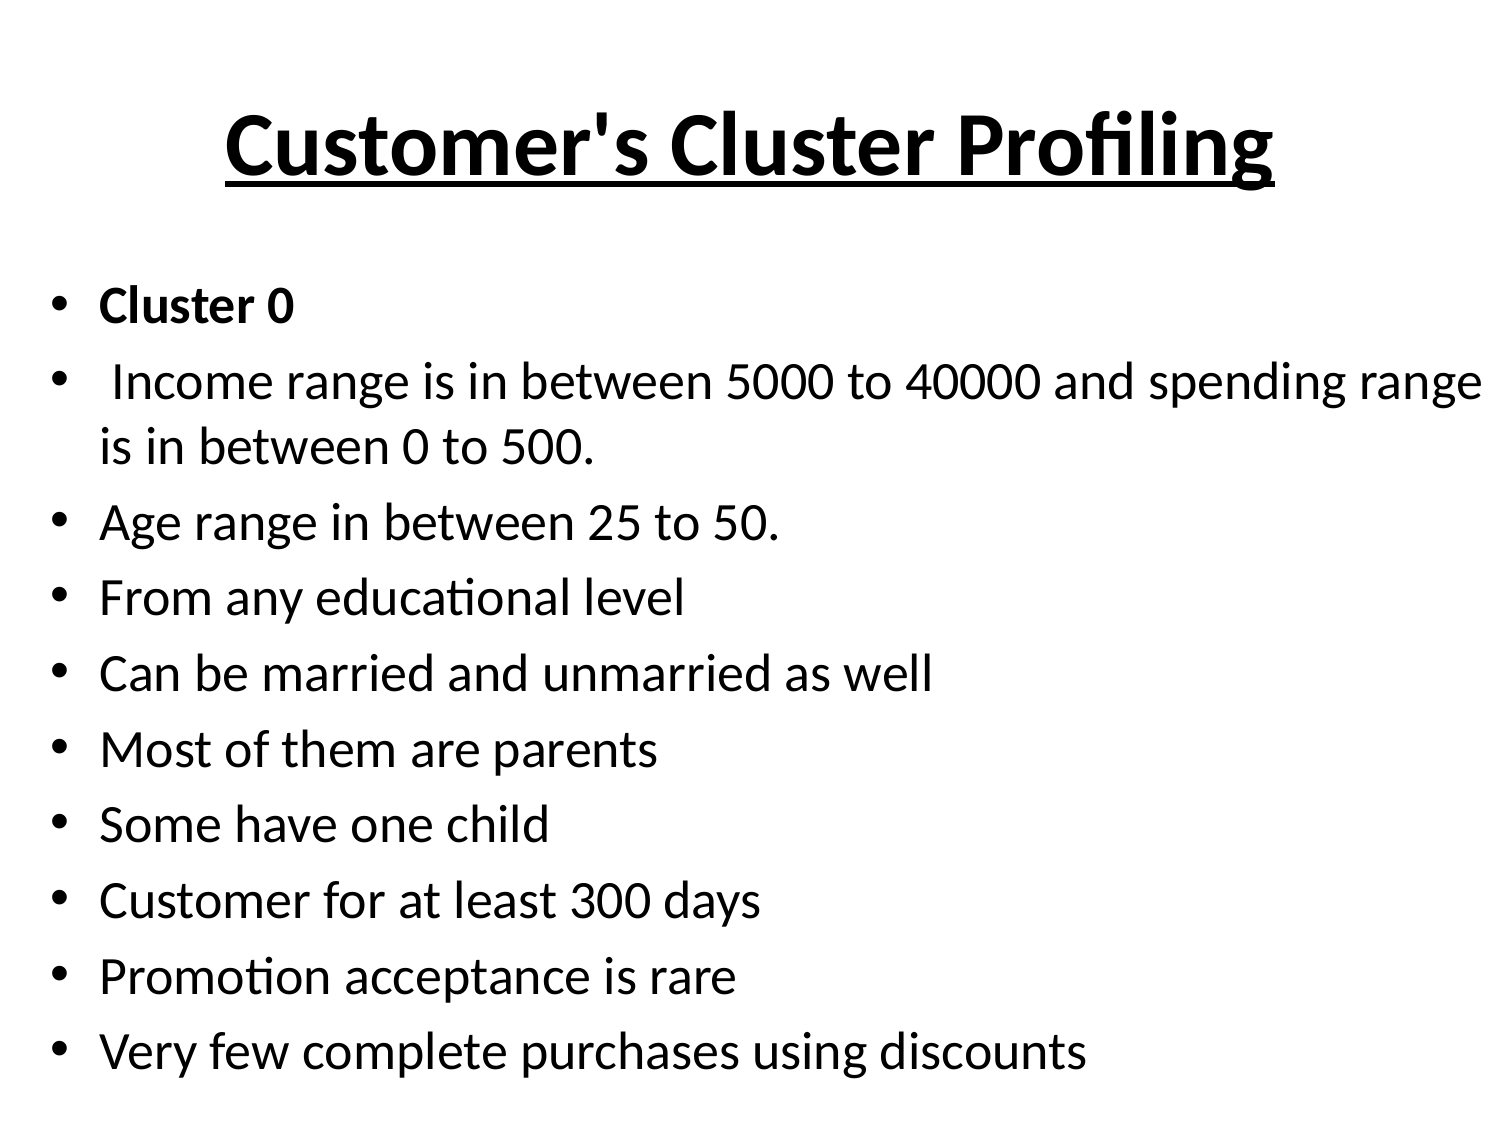

# Customer's Cluster Profiling
Cluster 0
 Income range is in between 5000 to 40000 and spending range is in between 0 to 500.
Age range in between 25 to 50.
From any educational level
Can be married and unmarried as well
Most of them are parents
Some have one child
Customer for at least 300 days
Promotion acceptance is rare
Very few complete purchases using discounts